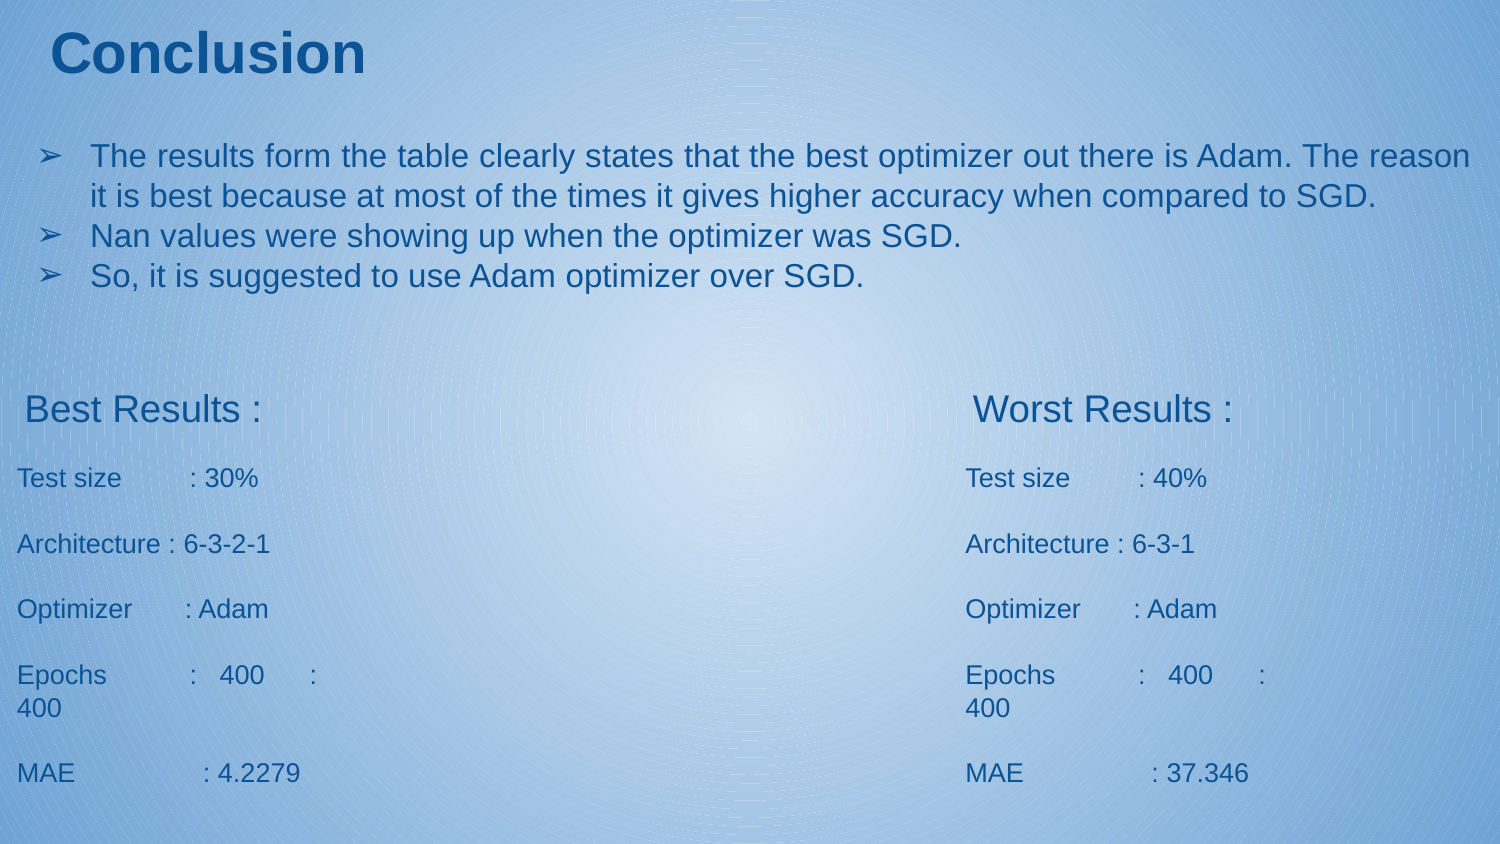

Conclusion
The results form the table clearly states that the best optimizer out there is Adam. The reason it is best because at most of the times it gives higher accuracy when compared to SGD.
Nan values were showing up when the optimizer was SGD.
So, it is suggested to use Adam optimizer over SGD.
Best Results :
Worst Results :
Test size         : 30%
Architecture : 6-3-2-1
Optimizer       : Adam
Epochs           :   400      : 400
MAE                 : 4.2279

Test size         : 40%
Architecture : 6-3-1
Optimizer       : Adam
Epochs           :   400      : 400
MAE                 : 37.346